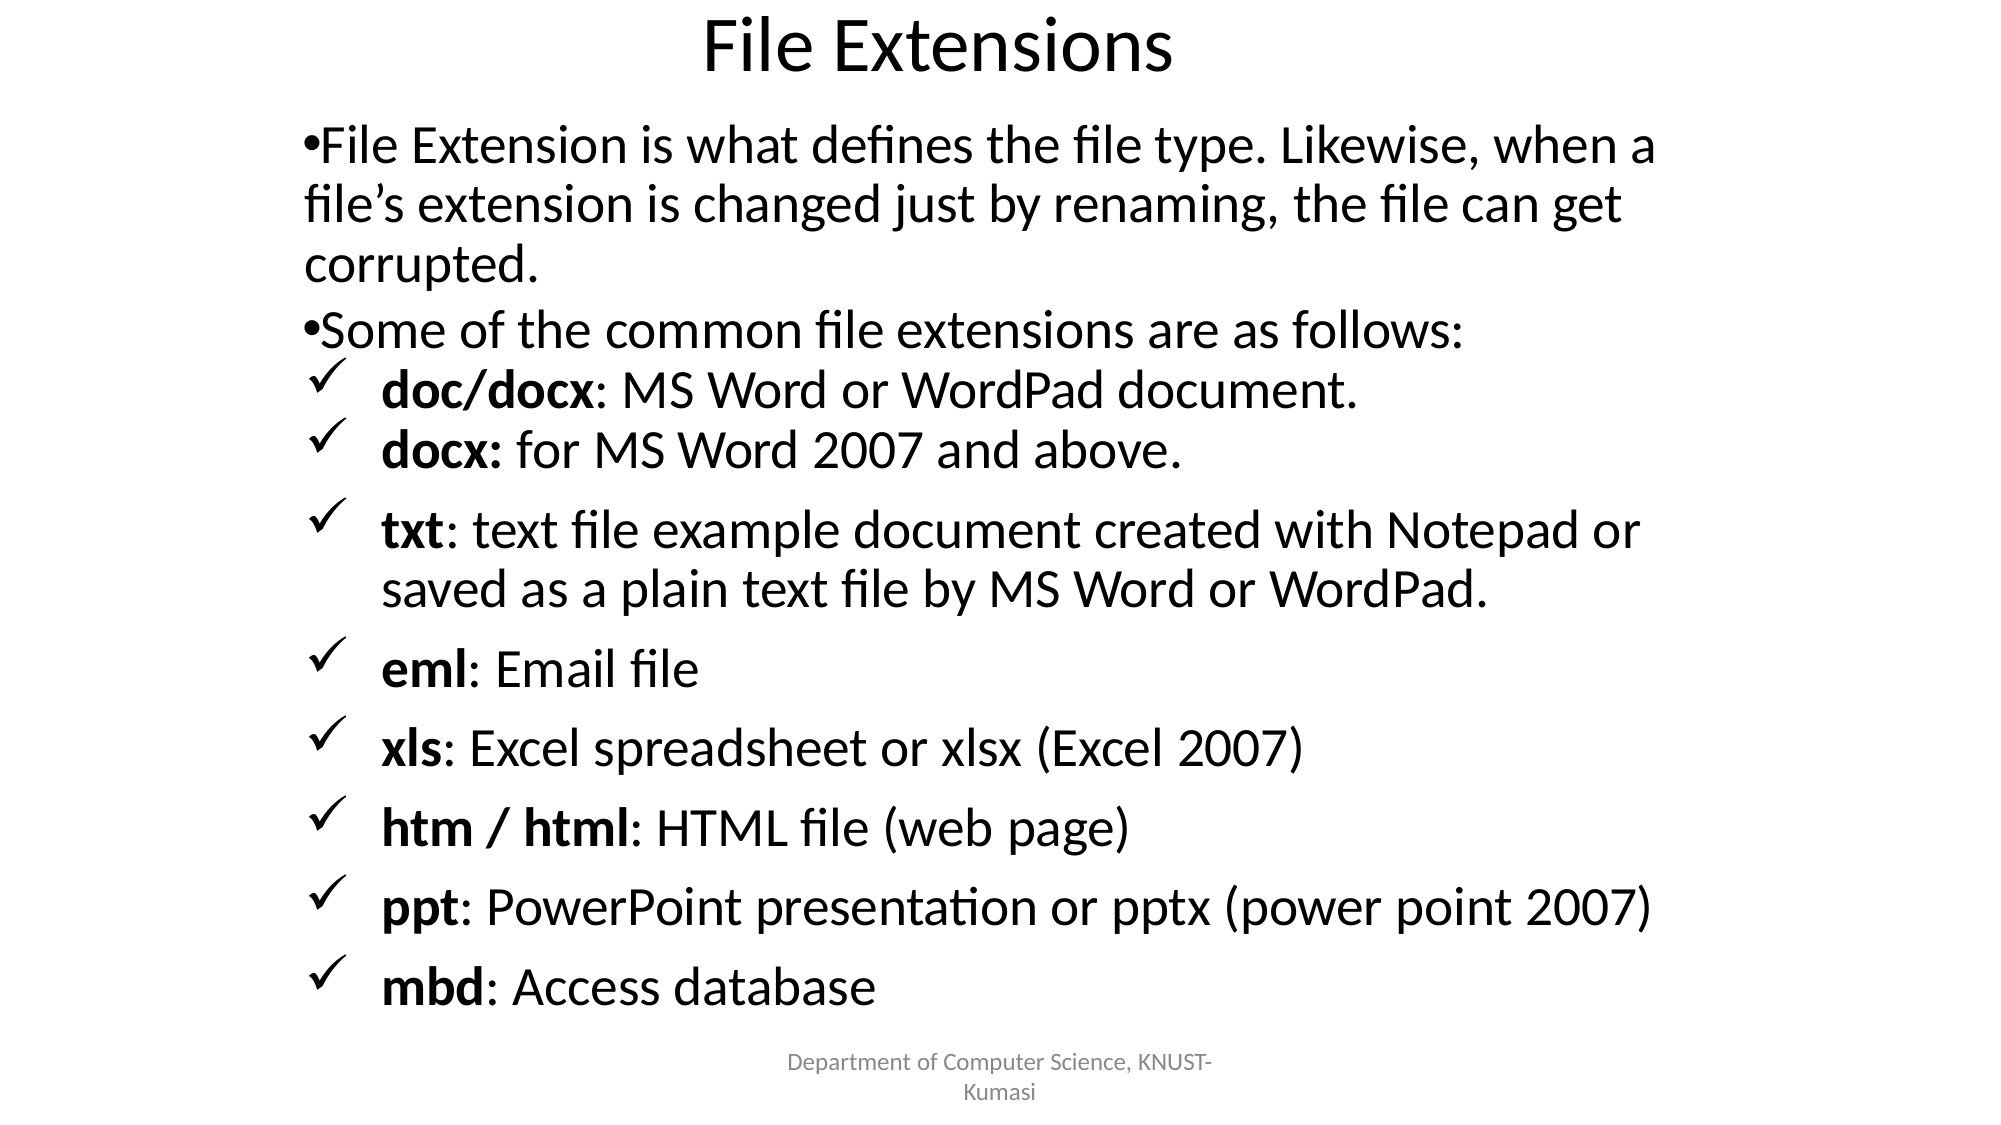

# File Extensions
File Extension is what defines the file type. Likewise, when a file’s extension is changed just by renaming, the file can get corrupted.
Some of the common file extensions are as follows:
doc/docx: MS Word or WordPad document.
docx: for MS Word 2007 and above.
txt: text file example document created with Notepad or saved as a plain text file by MS Word or WordPad.
eml: Email file
xls: Excel spreadsheet or xlsx (Excel 2007)
htm / html: HTML file (web page)
ppt: PowerPoint presentation or pptx (power point 2007)
mbd: Access database
Department of Computer Science, KNUST-
Kumasi